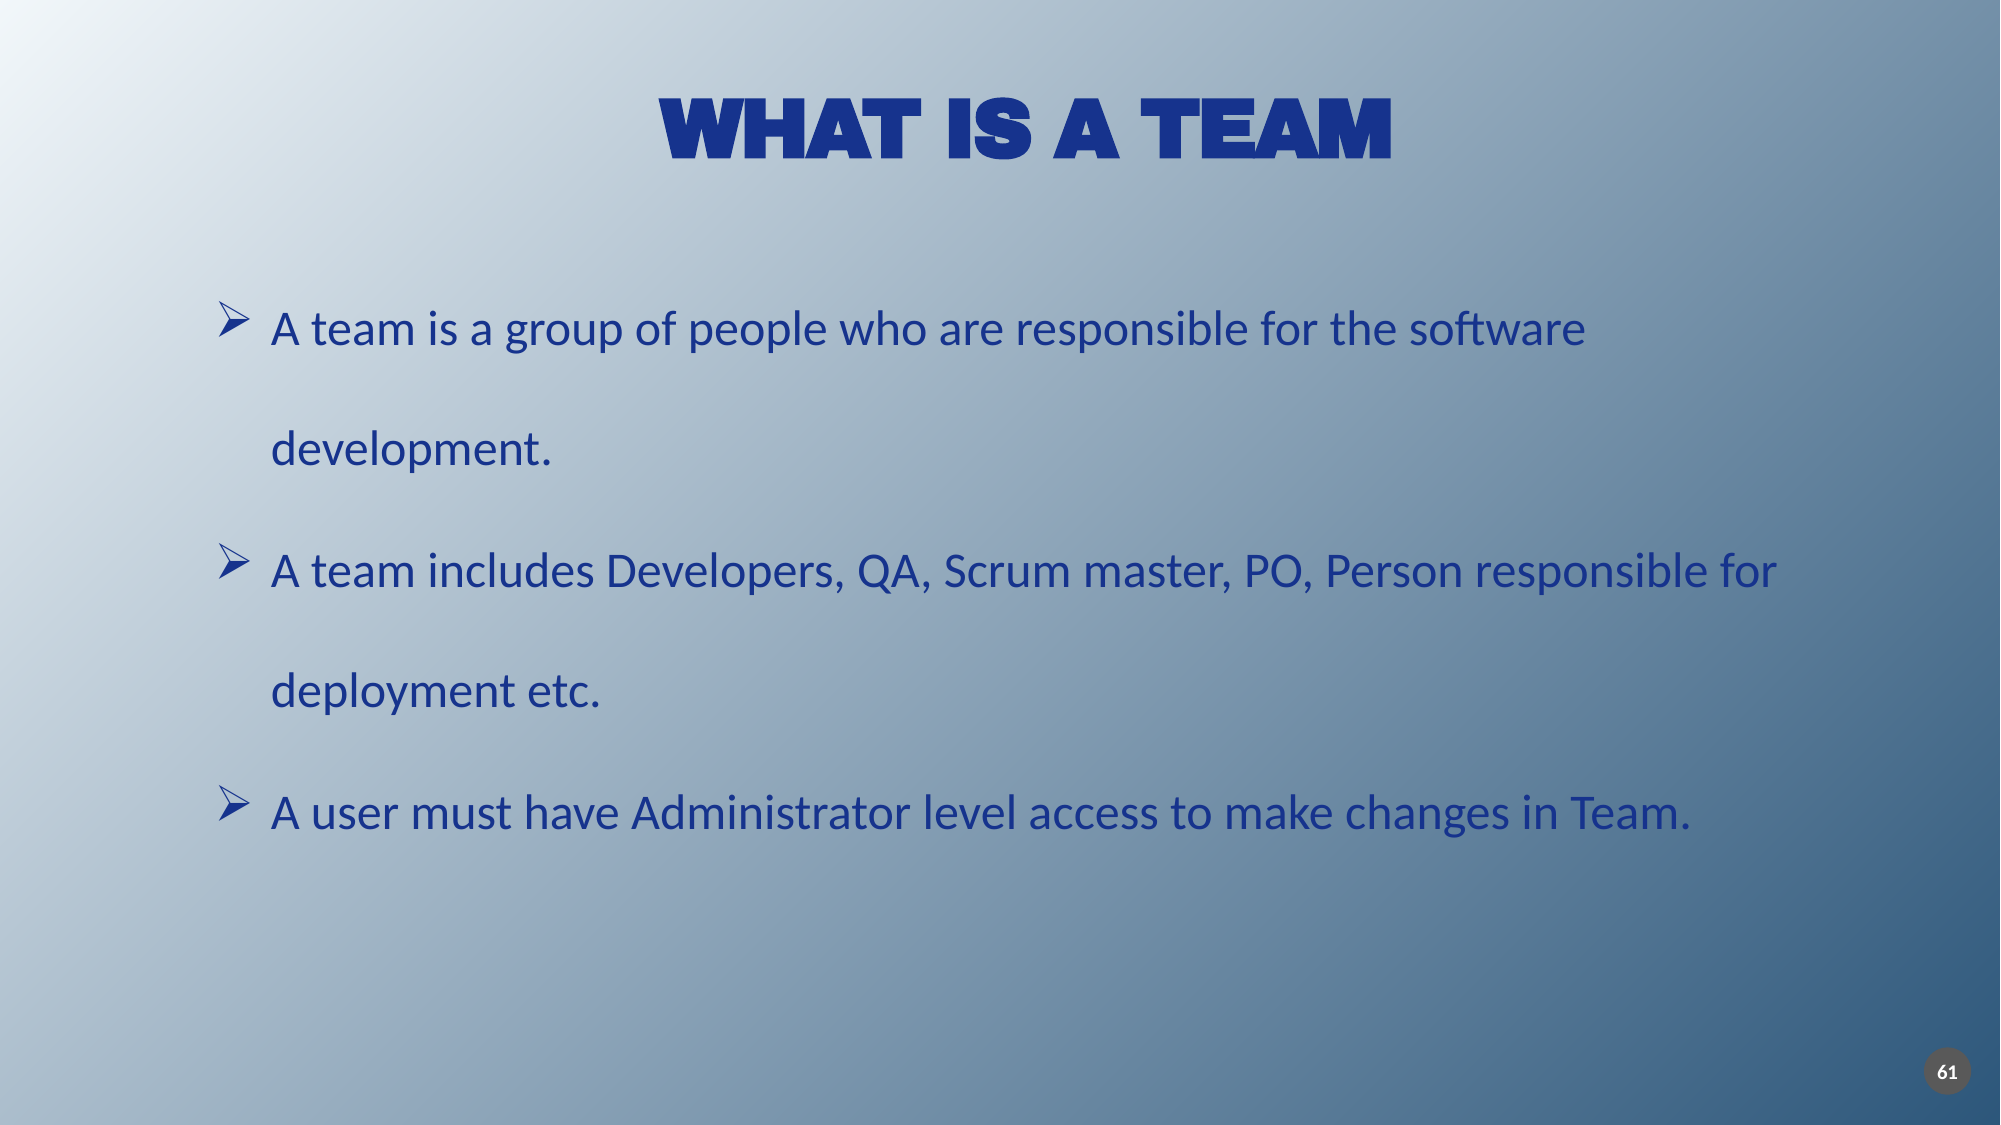

WHAT IS A TEAM
A team is a group of people who are responsible for the software development.
A team includes Developers, QA, Scrum master, PO, Person responsible for deployment etc.
A user must have Administrator level access to make changes in Team.
61